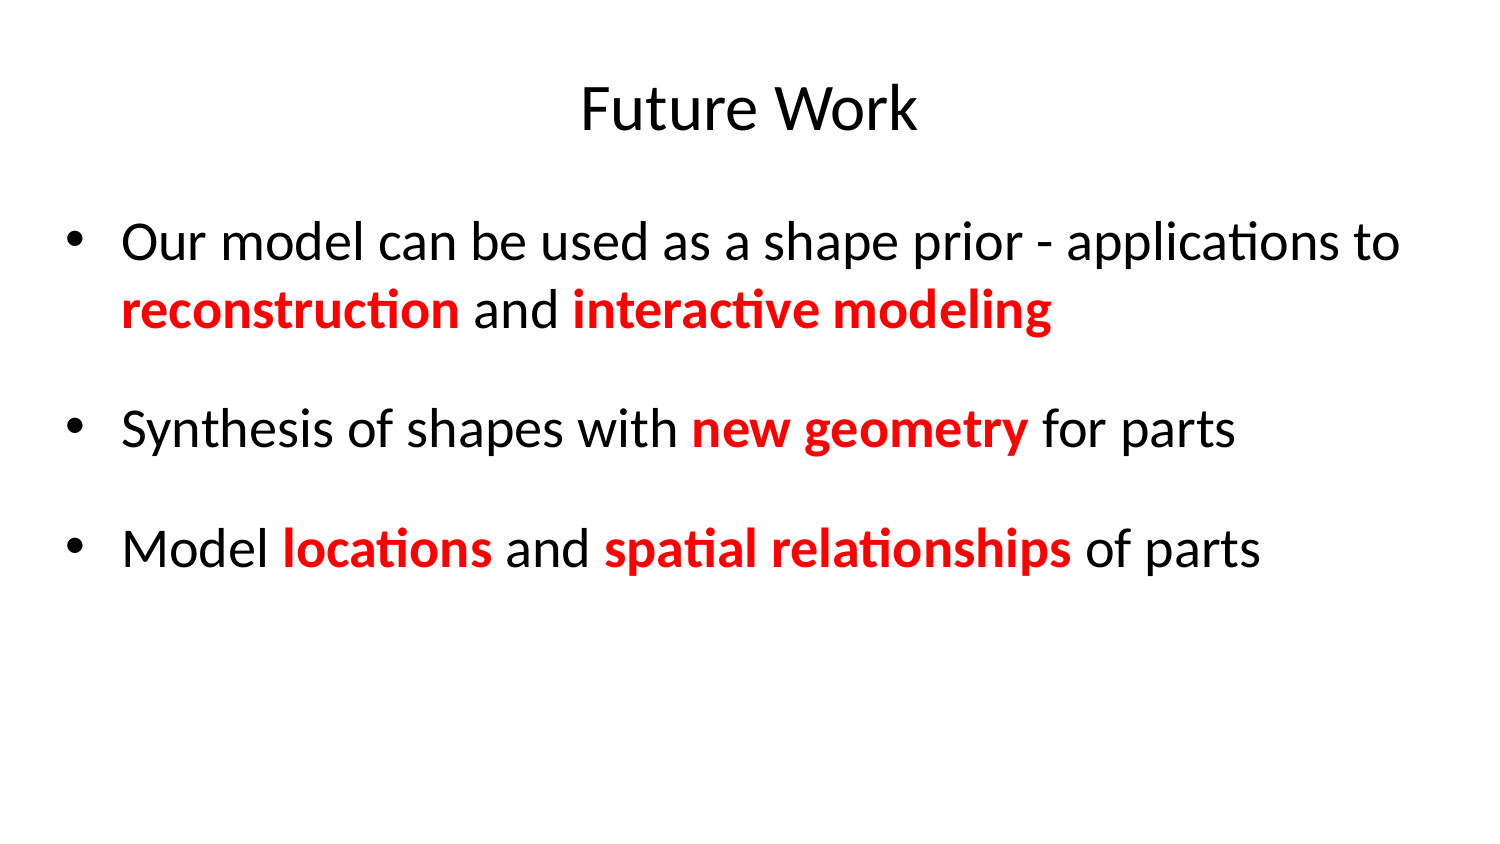

# Future Work
Our model can be used as a shape prior - applications to reconstruction and interactive modeling

Synthesis of shapes with new geometry for parts

Model locations and spatial relationships of parts